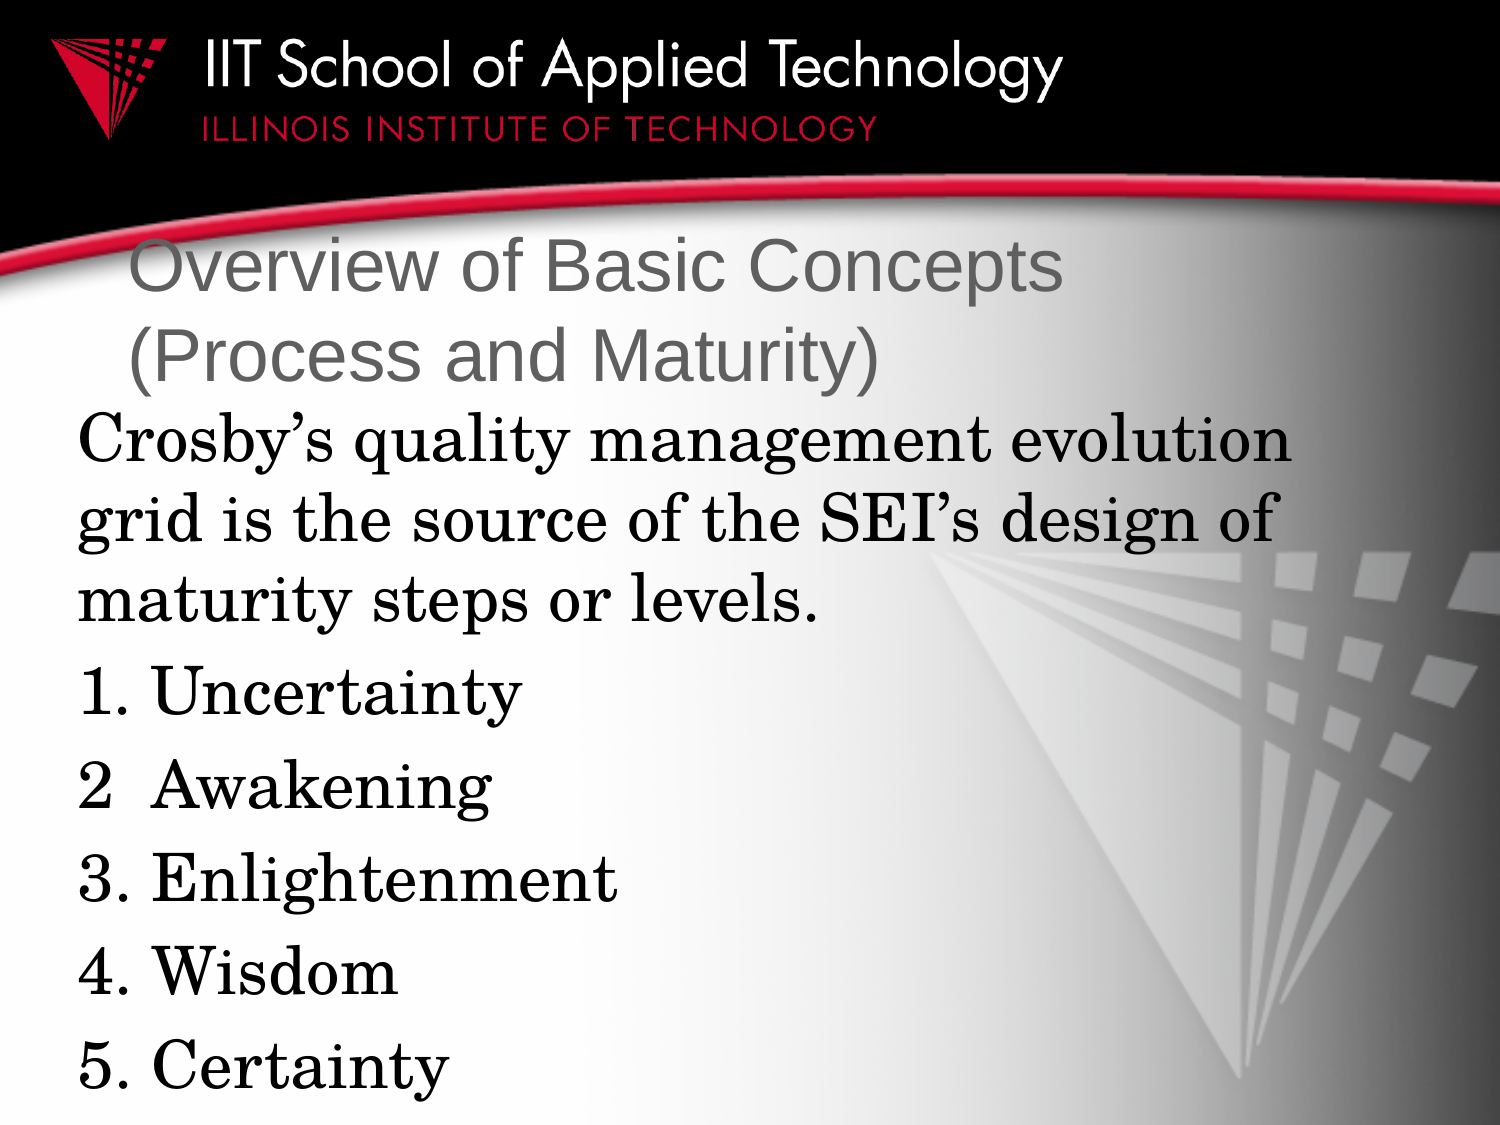

# Overview of Basic Concepts (Process and Maturity)
Crosby’s quality management evolution grid is the source of the SEI’s design of maturity steps or levels.
1. Uncertainty
2  Awakening
3. Enlightenment
4. Wisdom
5. Certainty